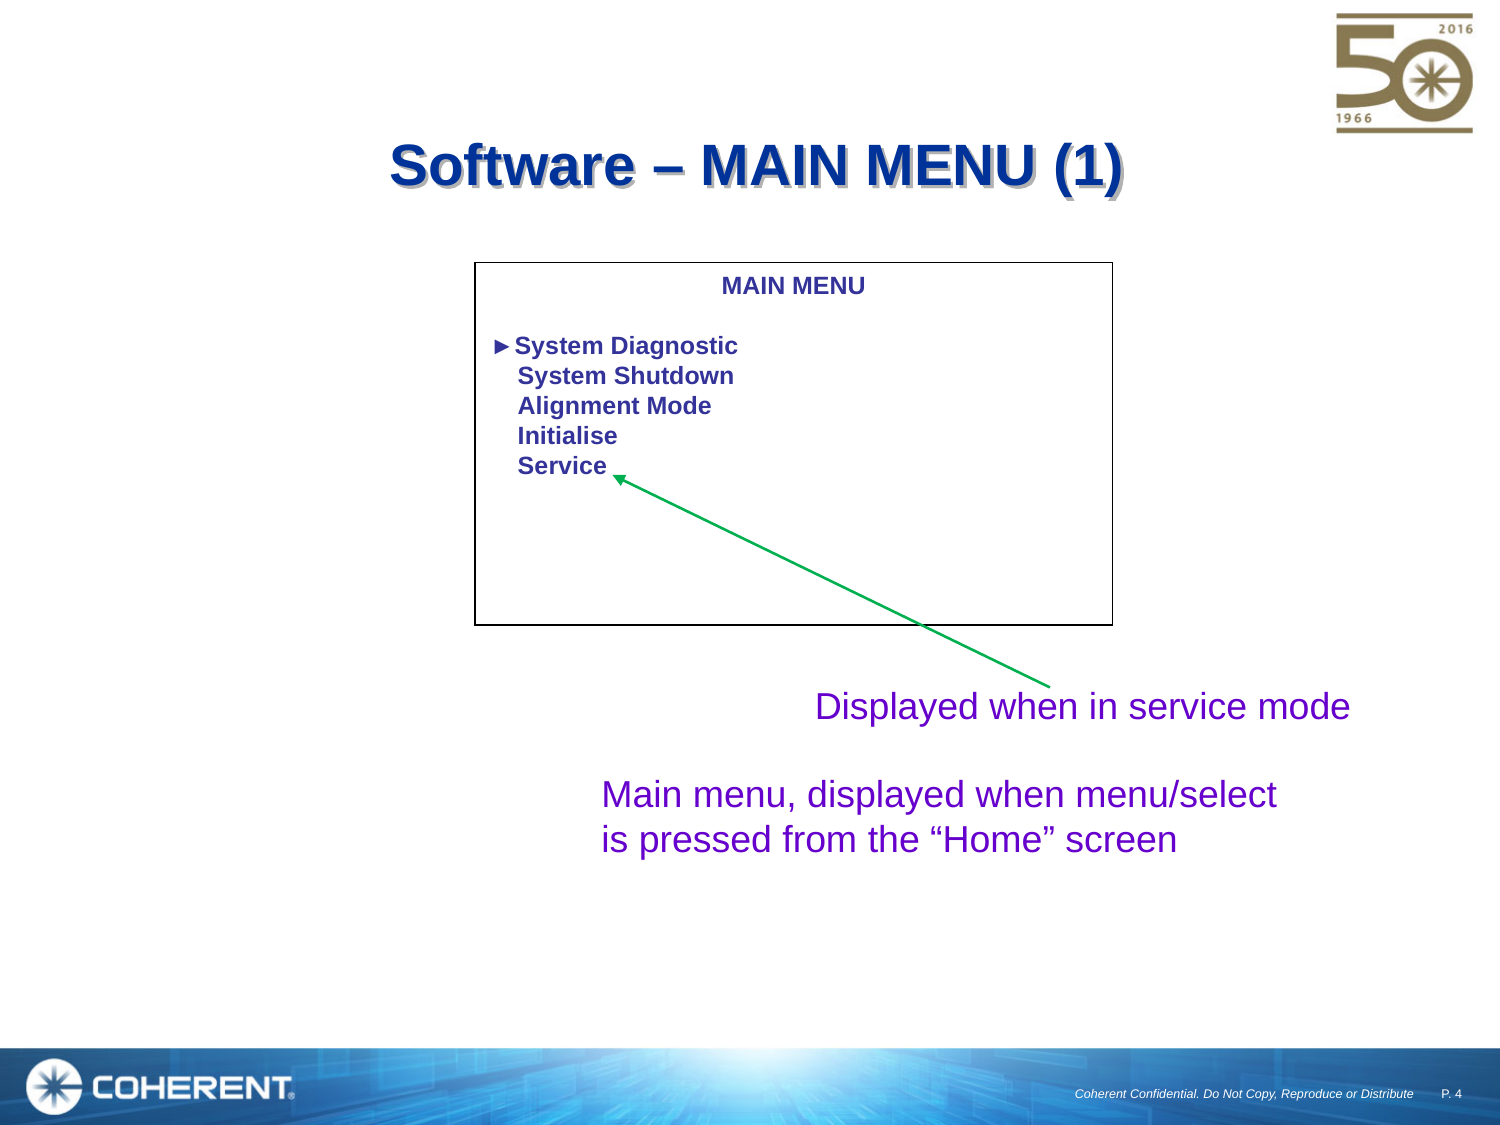

Software – MAIN MENU (1)
MAIN MENU

►System Diagnostic
    System Shutdown
    Alignment Mode
    Initialise
    Service

Displayed when in service mode
Main menu, displayed when menu/select
is pressed from the “Home” screen